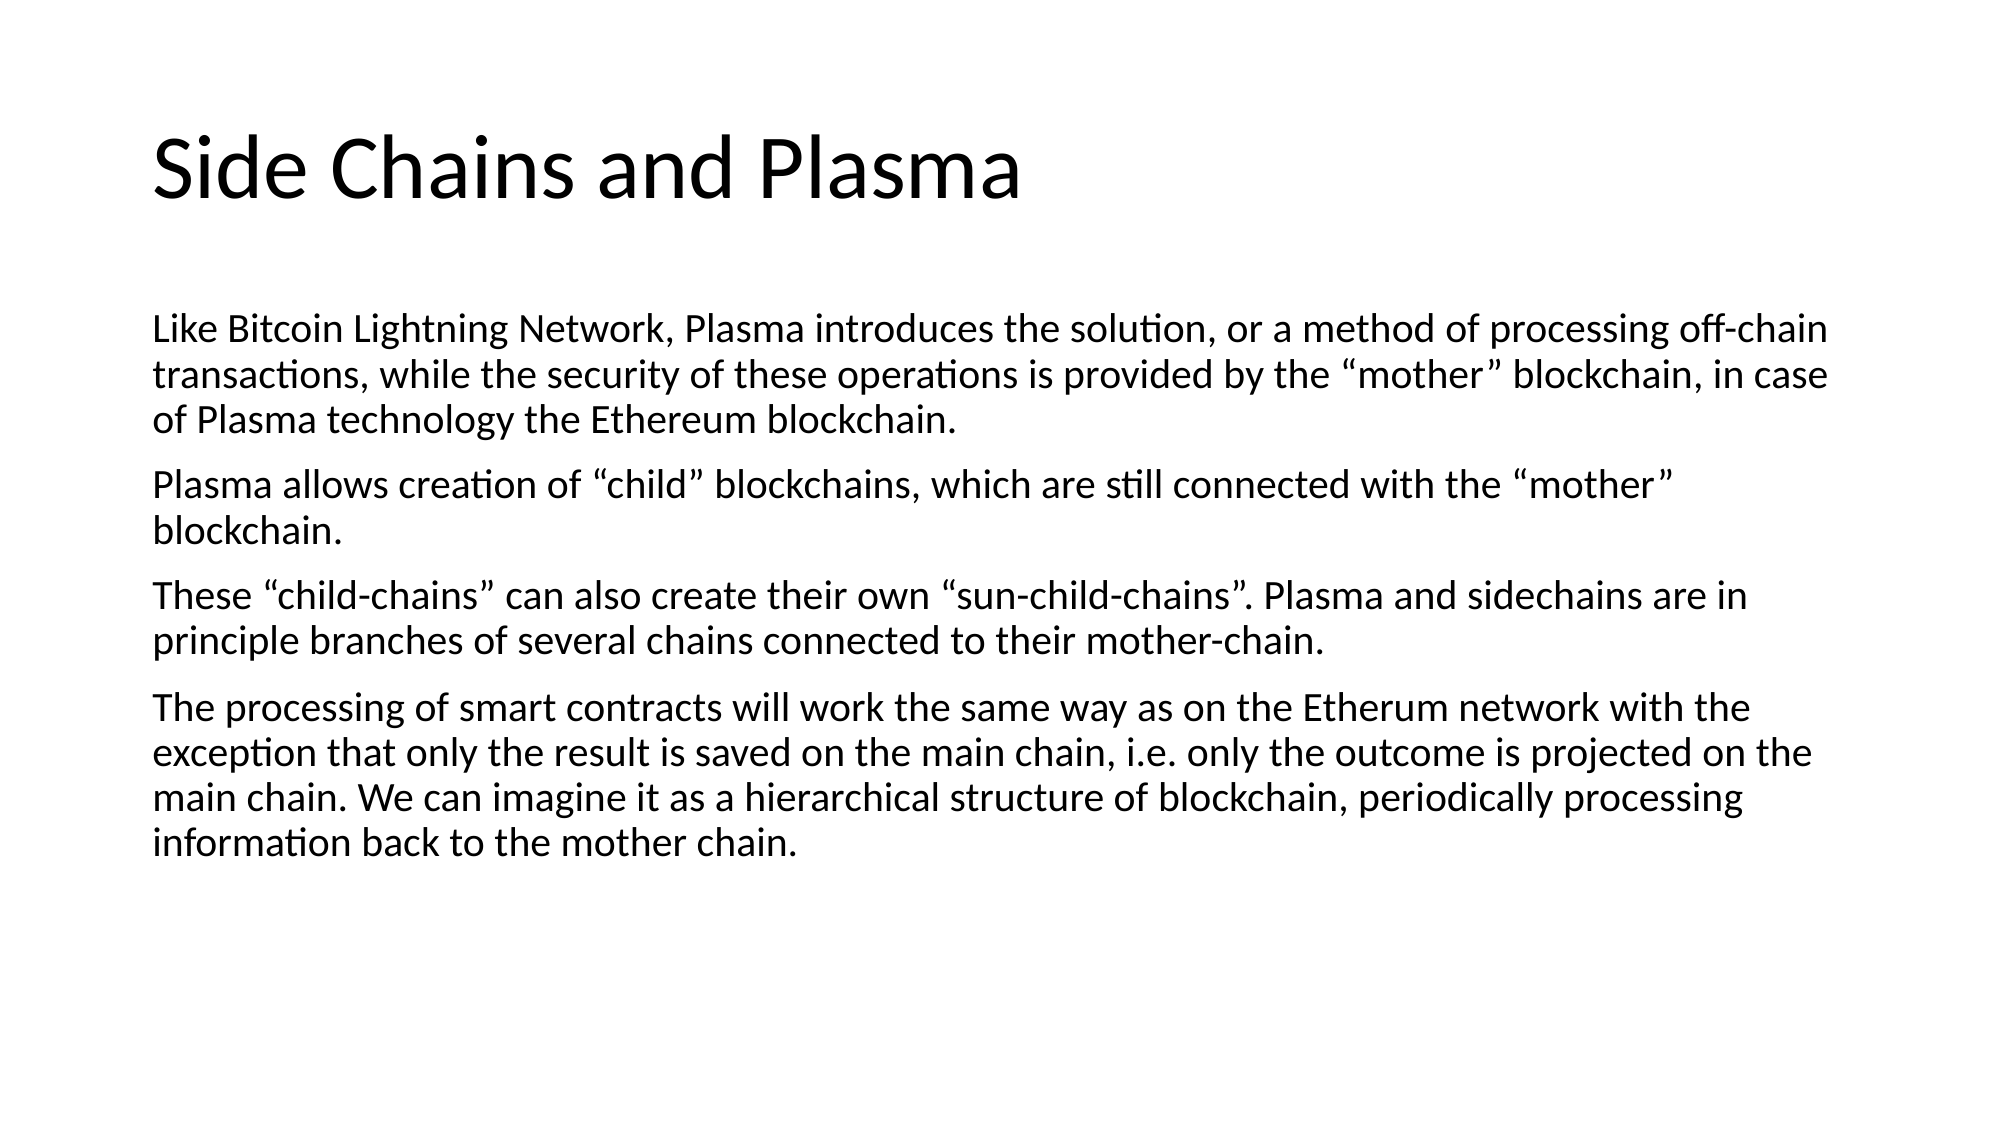

# Side Chains and Plasma
Like Bitcoin Lightning Network, Plasma introduces the solution, or a method of processing off-chain transactions, while the security of these operations is provided by the “mother” blockchain, in case of Plasma technology the Ethereum blockchain.
Plasma allows creation of “child” blockchains, which are still connected with the “mother” blockchain.
These “child-chains” can also create their own “sun-child-chains”. Plasma and sidechains are in principle branches of several chains connected to their mother-chain.
The processing of smart contracts will work the same way as on the Etherum network with the exception that only the result is saved on the main chain, i.e. only the outcome is projected on the main chain. We can imagine it as a hierarchical structure of blockchain, periodically processing information back to the mother chain.